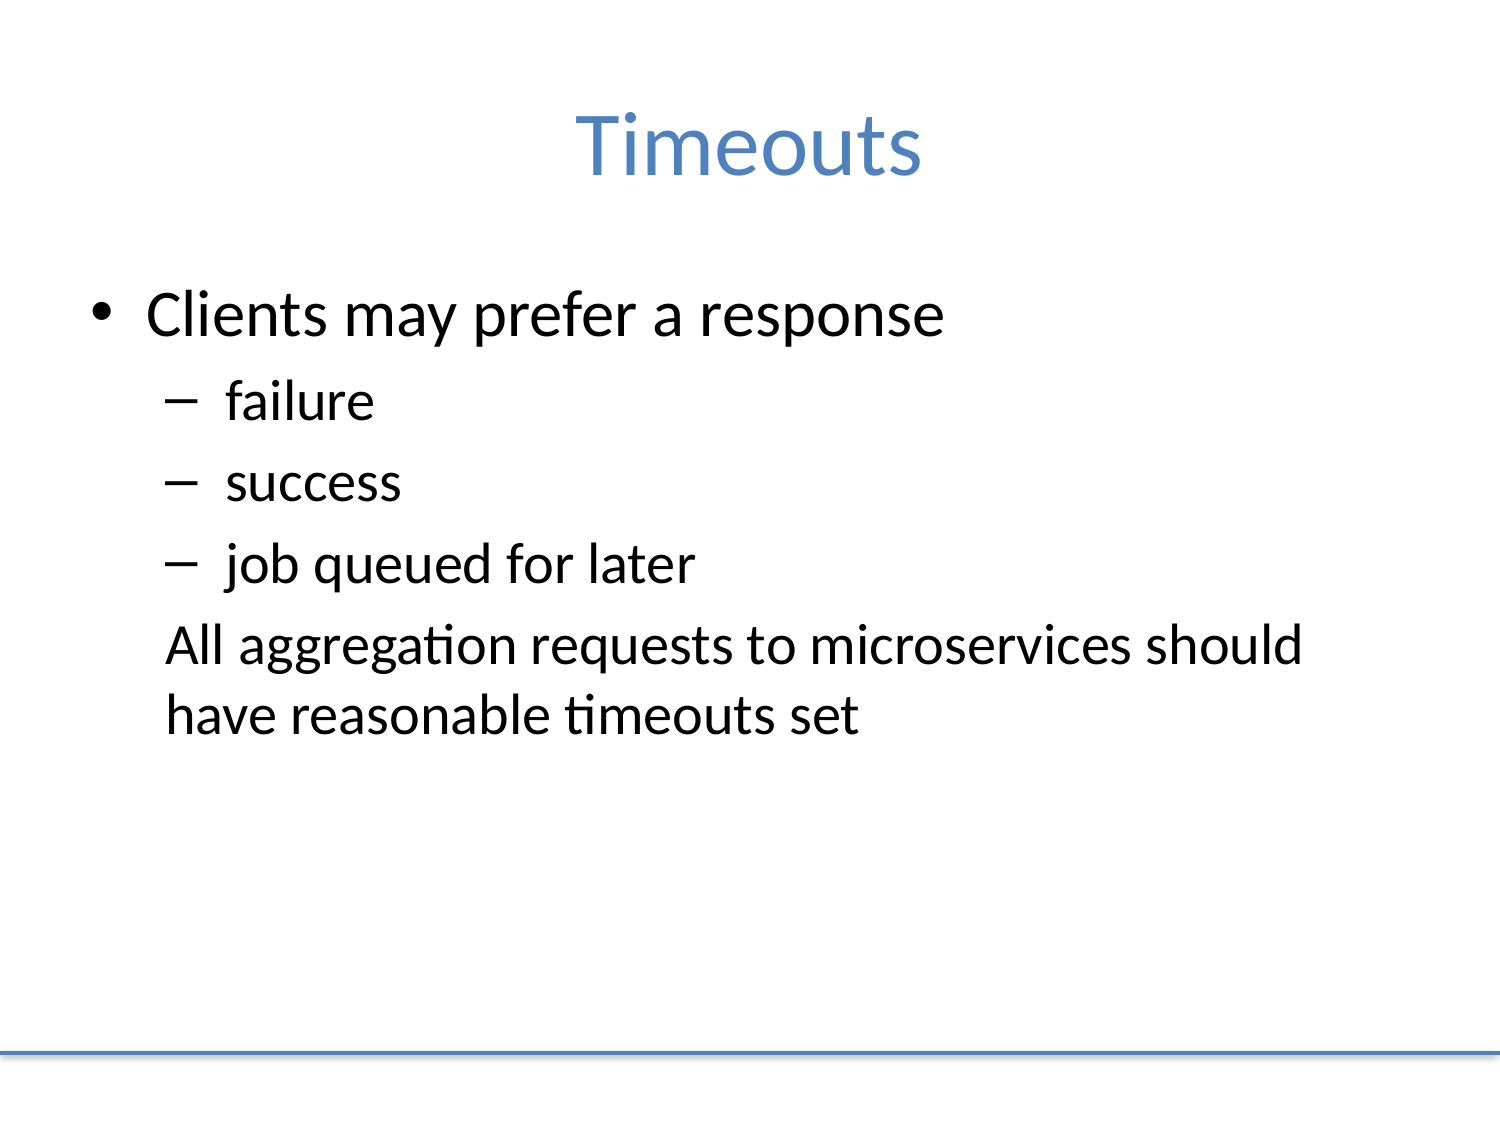

# Timeouts
Clients may prefer a response
 failure
 success
 job queued for later
All aggregation requests to microservices should have reasonable timeouts set